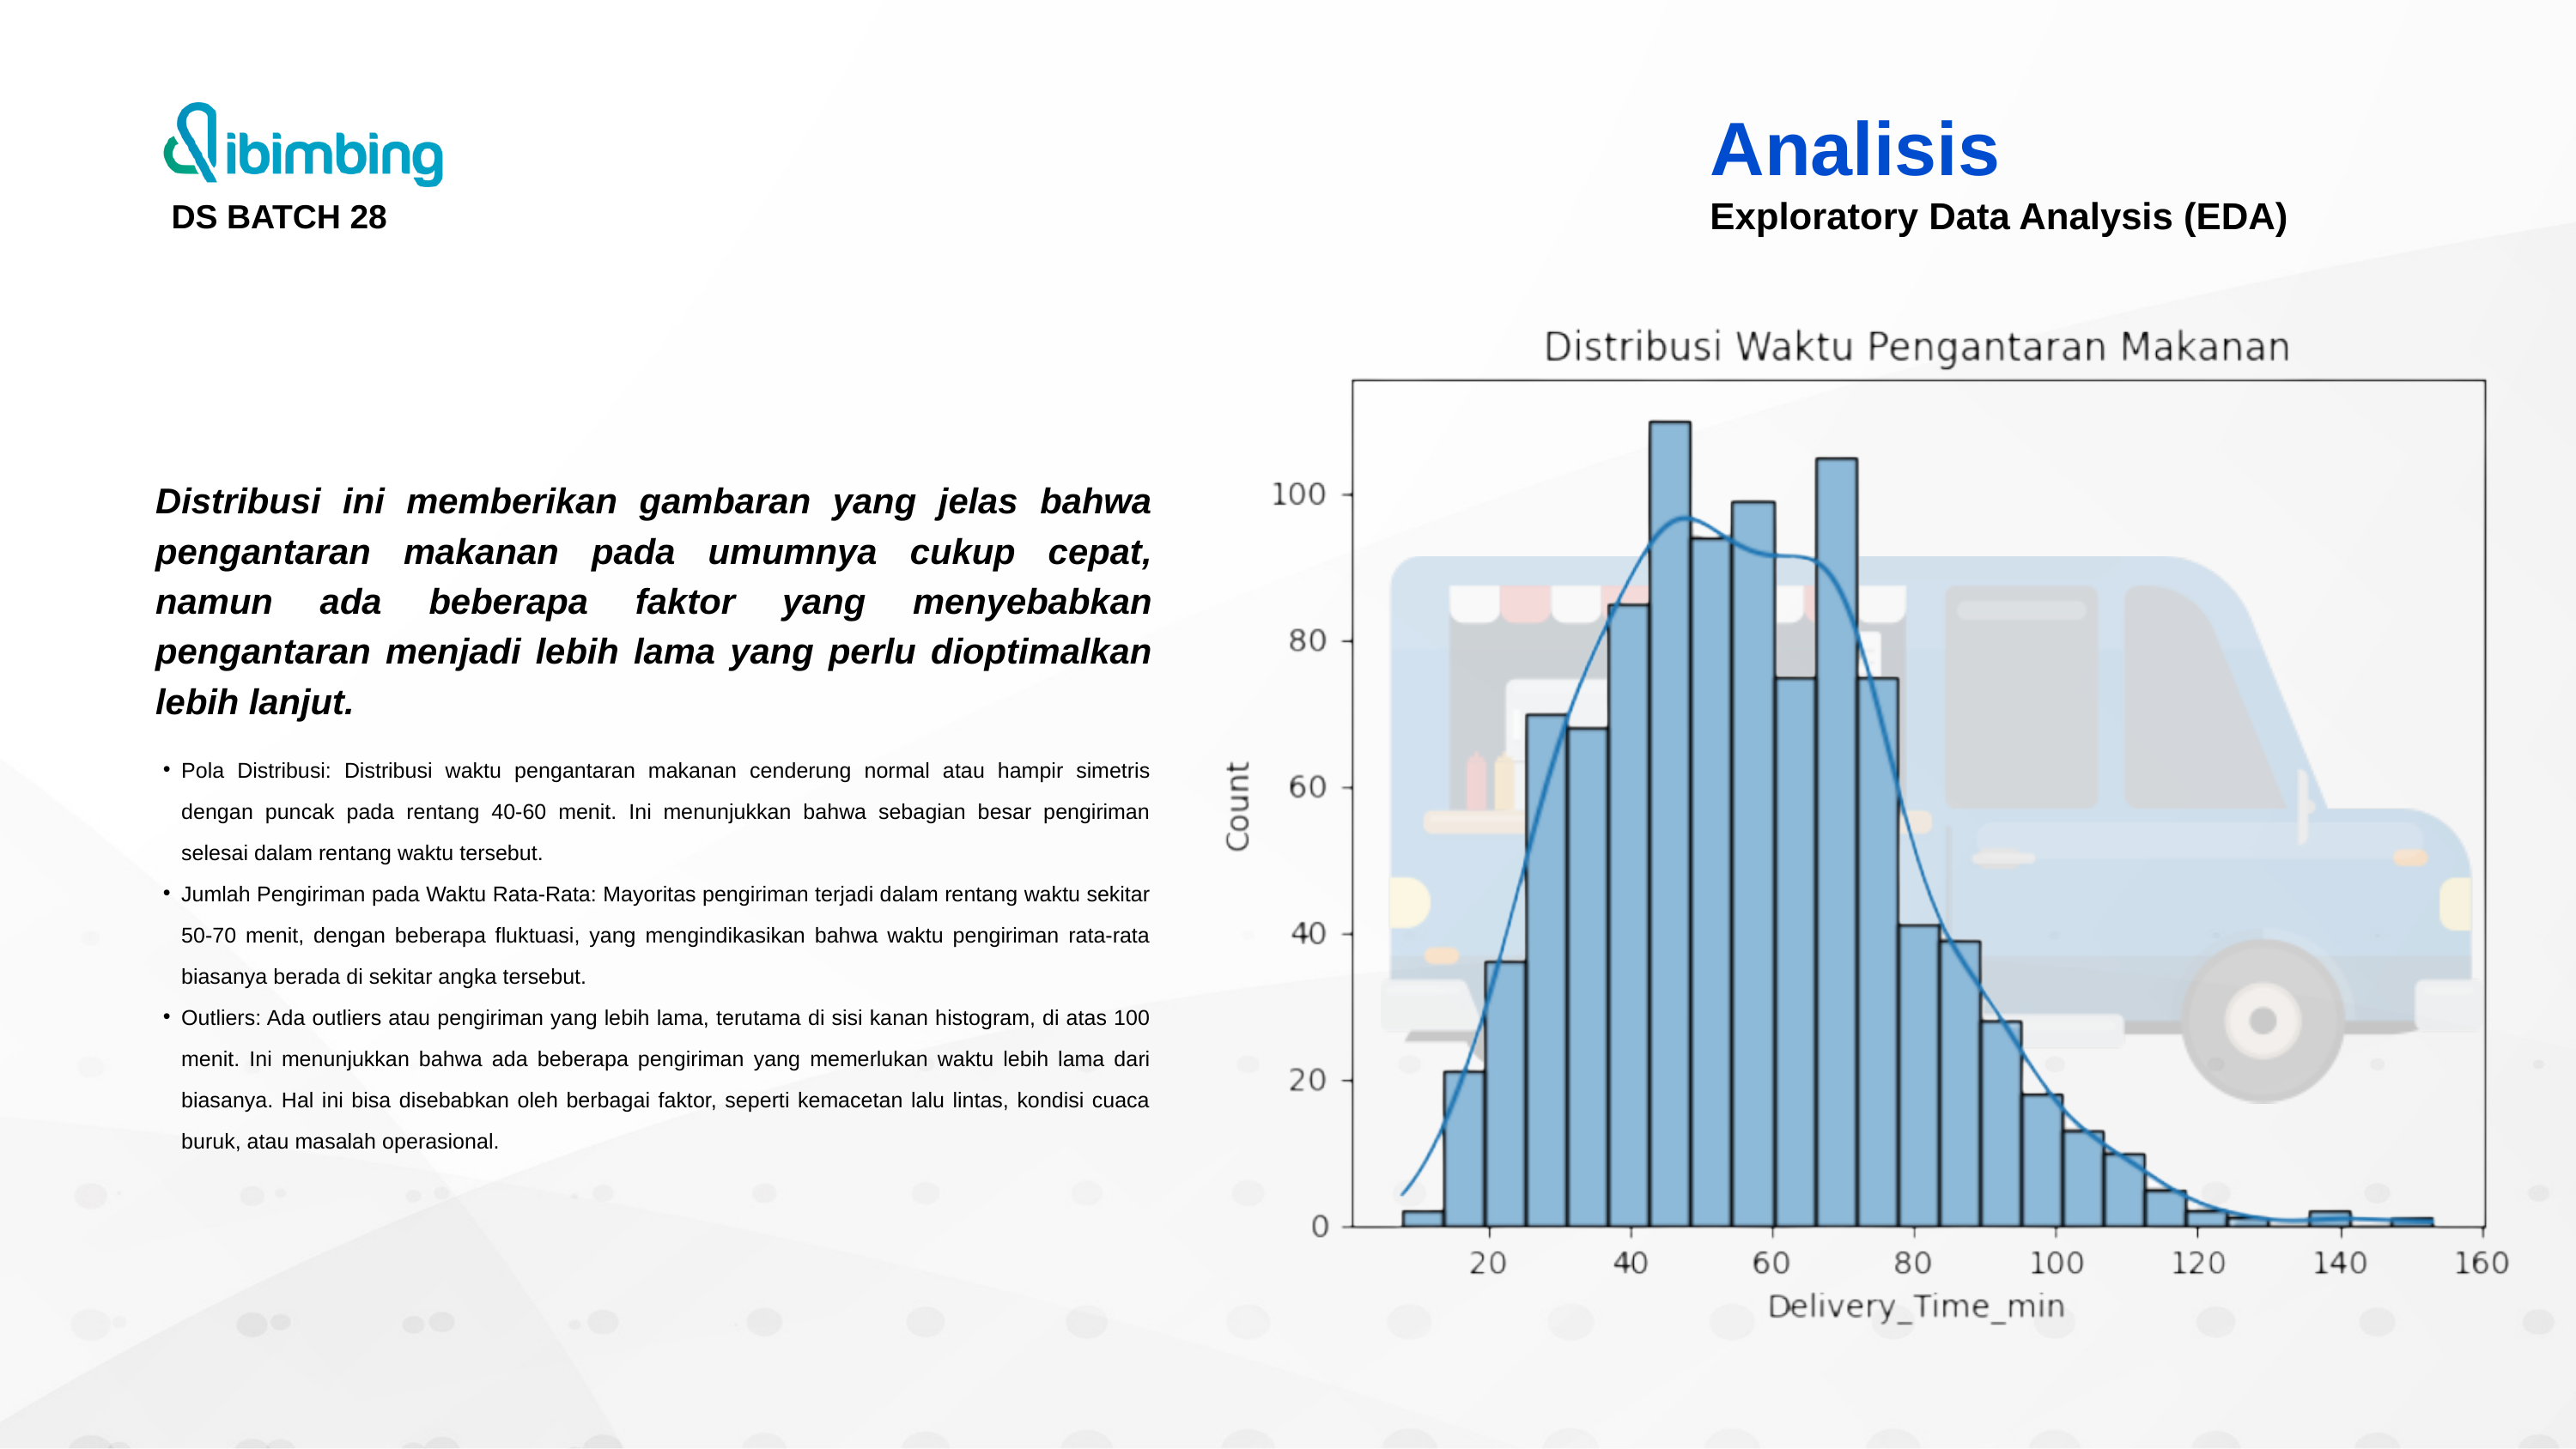

DS BATCH 28
Analisis
Exploratory Data Analysis (EDA)

Distribusi ini memberikan gambaran yang jelas bahwa pengantaran makanan pada umumnya cukup cepat, namun ada beberapa faktor yang menyebabkan pengantaran menjadi lebih lama yang perlu dioptimalkan lebih lanjut.

Pola Distribusi: Distribusi waktu pengantaran makanan cenderung normal atau hampir simetris dengan puncak pada rentang 40-60 menit. Ini menunjukkan bahwa sebagian besar pengiriman selesai dalam rentang waktu tersebut.
Jumlah Pengiriman pada Waktu Rata-Rata: Mayoritas pengiriman terjadi dalam rentang waktu sekitar 50-70 menit, dengan beberapa fluktuasi, yang mengindikasikan bahwa waktu pengiriman rata-rata biasanya berada di sekitar angka tersebut.
Outliers: Ada outliers atau pengiriman yang lebih lama, terutama di sisi kanan histogram, di atas 100 menit. Ini menunjukkan bahwa ada beberapa pengiriman yang memerlukan waktu lebih lama dari biasanya. Hal ini bisa disebabkan oleh berbagai faktor, seperti kemacetan lalu lintas, kondisi cuaca buruk, atau masalah operasional.